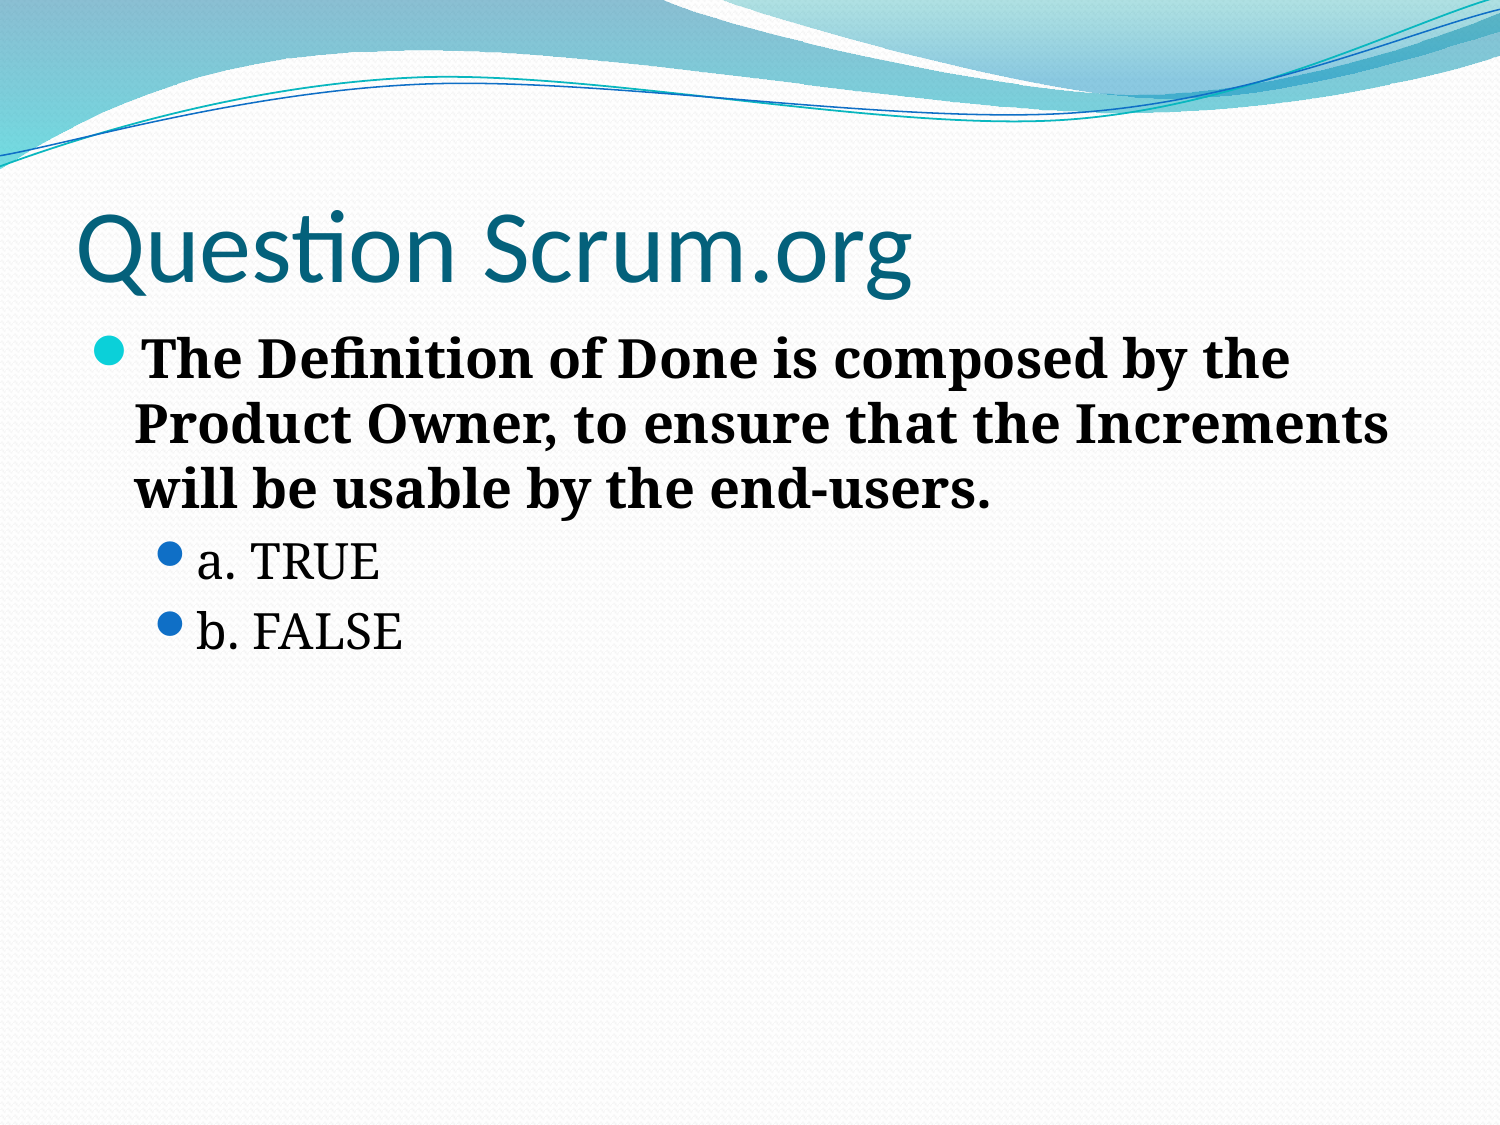

# Question Scrum.org
The Definition of Done is composed by the Product Owner, to ensure that the Increments will be usable by the end-users.
a. TRUE
b. FALSE